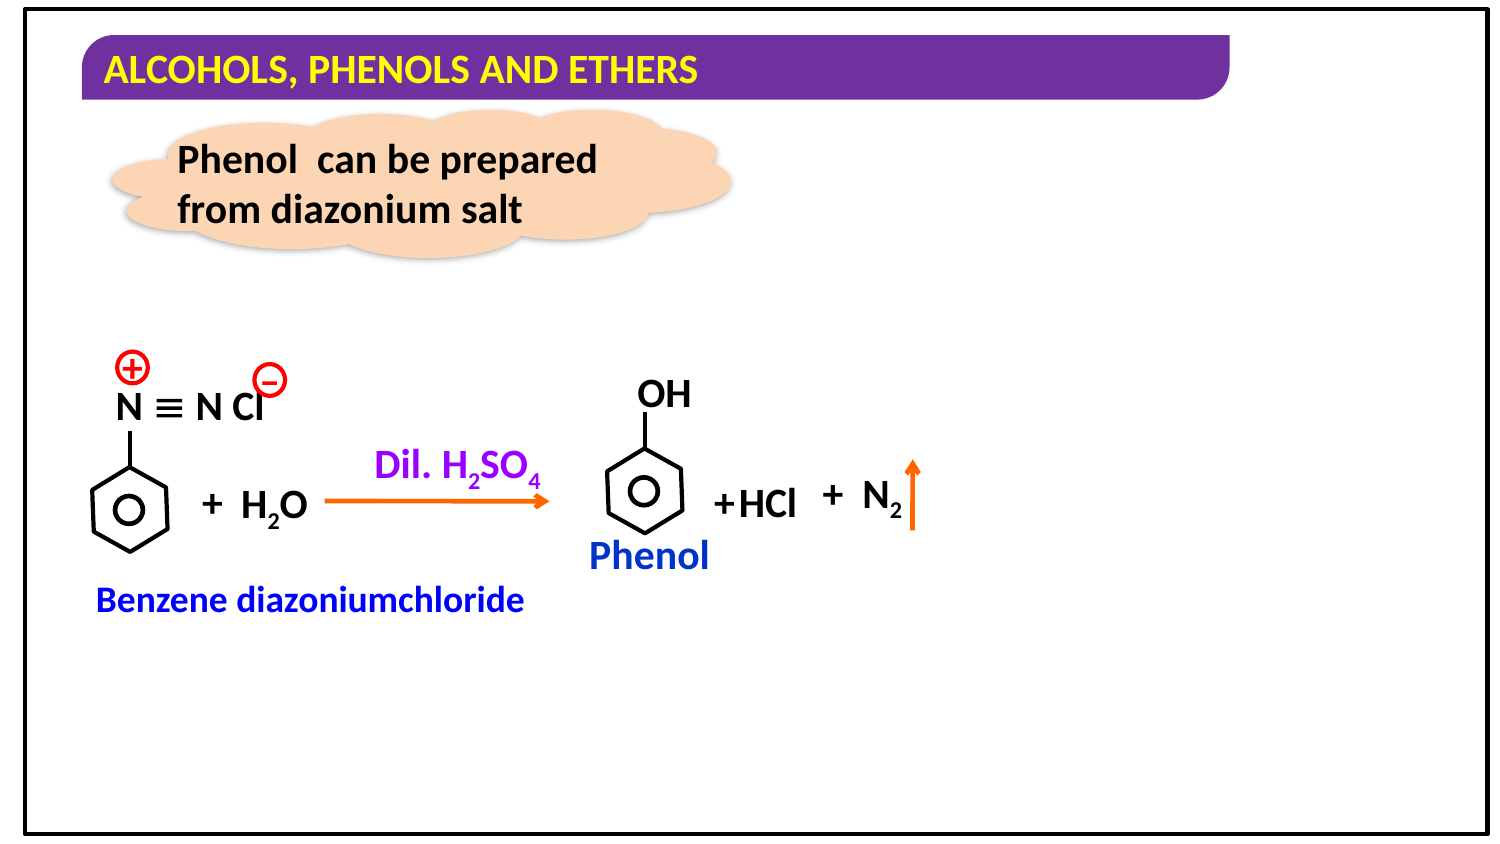

Phenol  can be prepared from diazonium salt
+

–

N ≡ N Cl

OH

Dil. H2SO4
N2
+
+
HCl
Phenol
+
H2O
Benzene diazoniumchloride